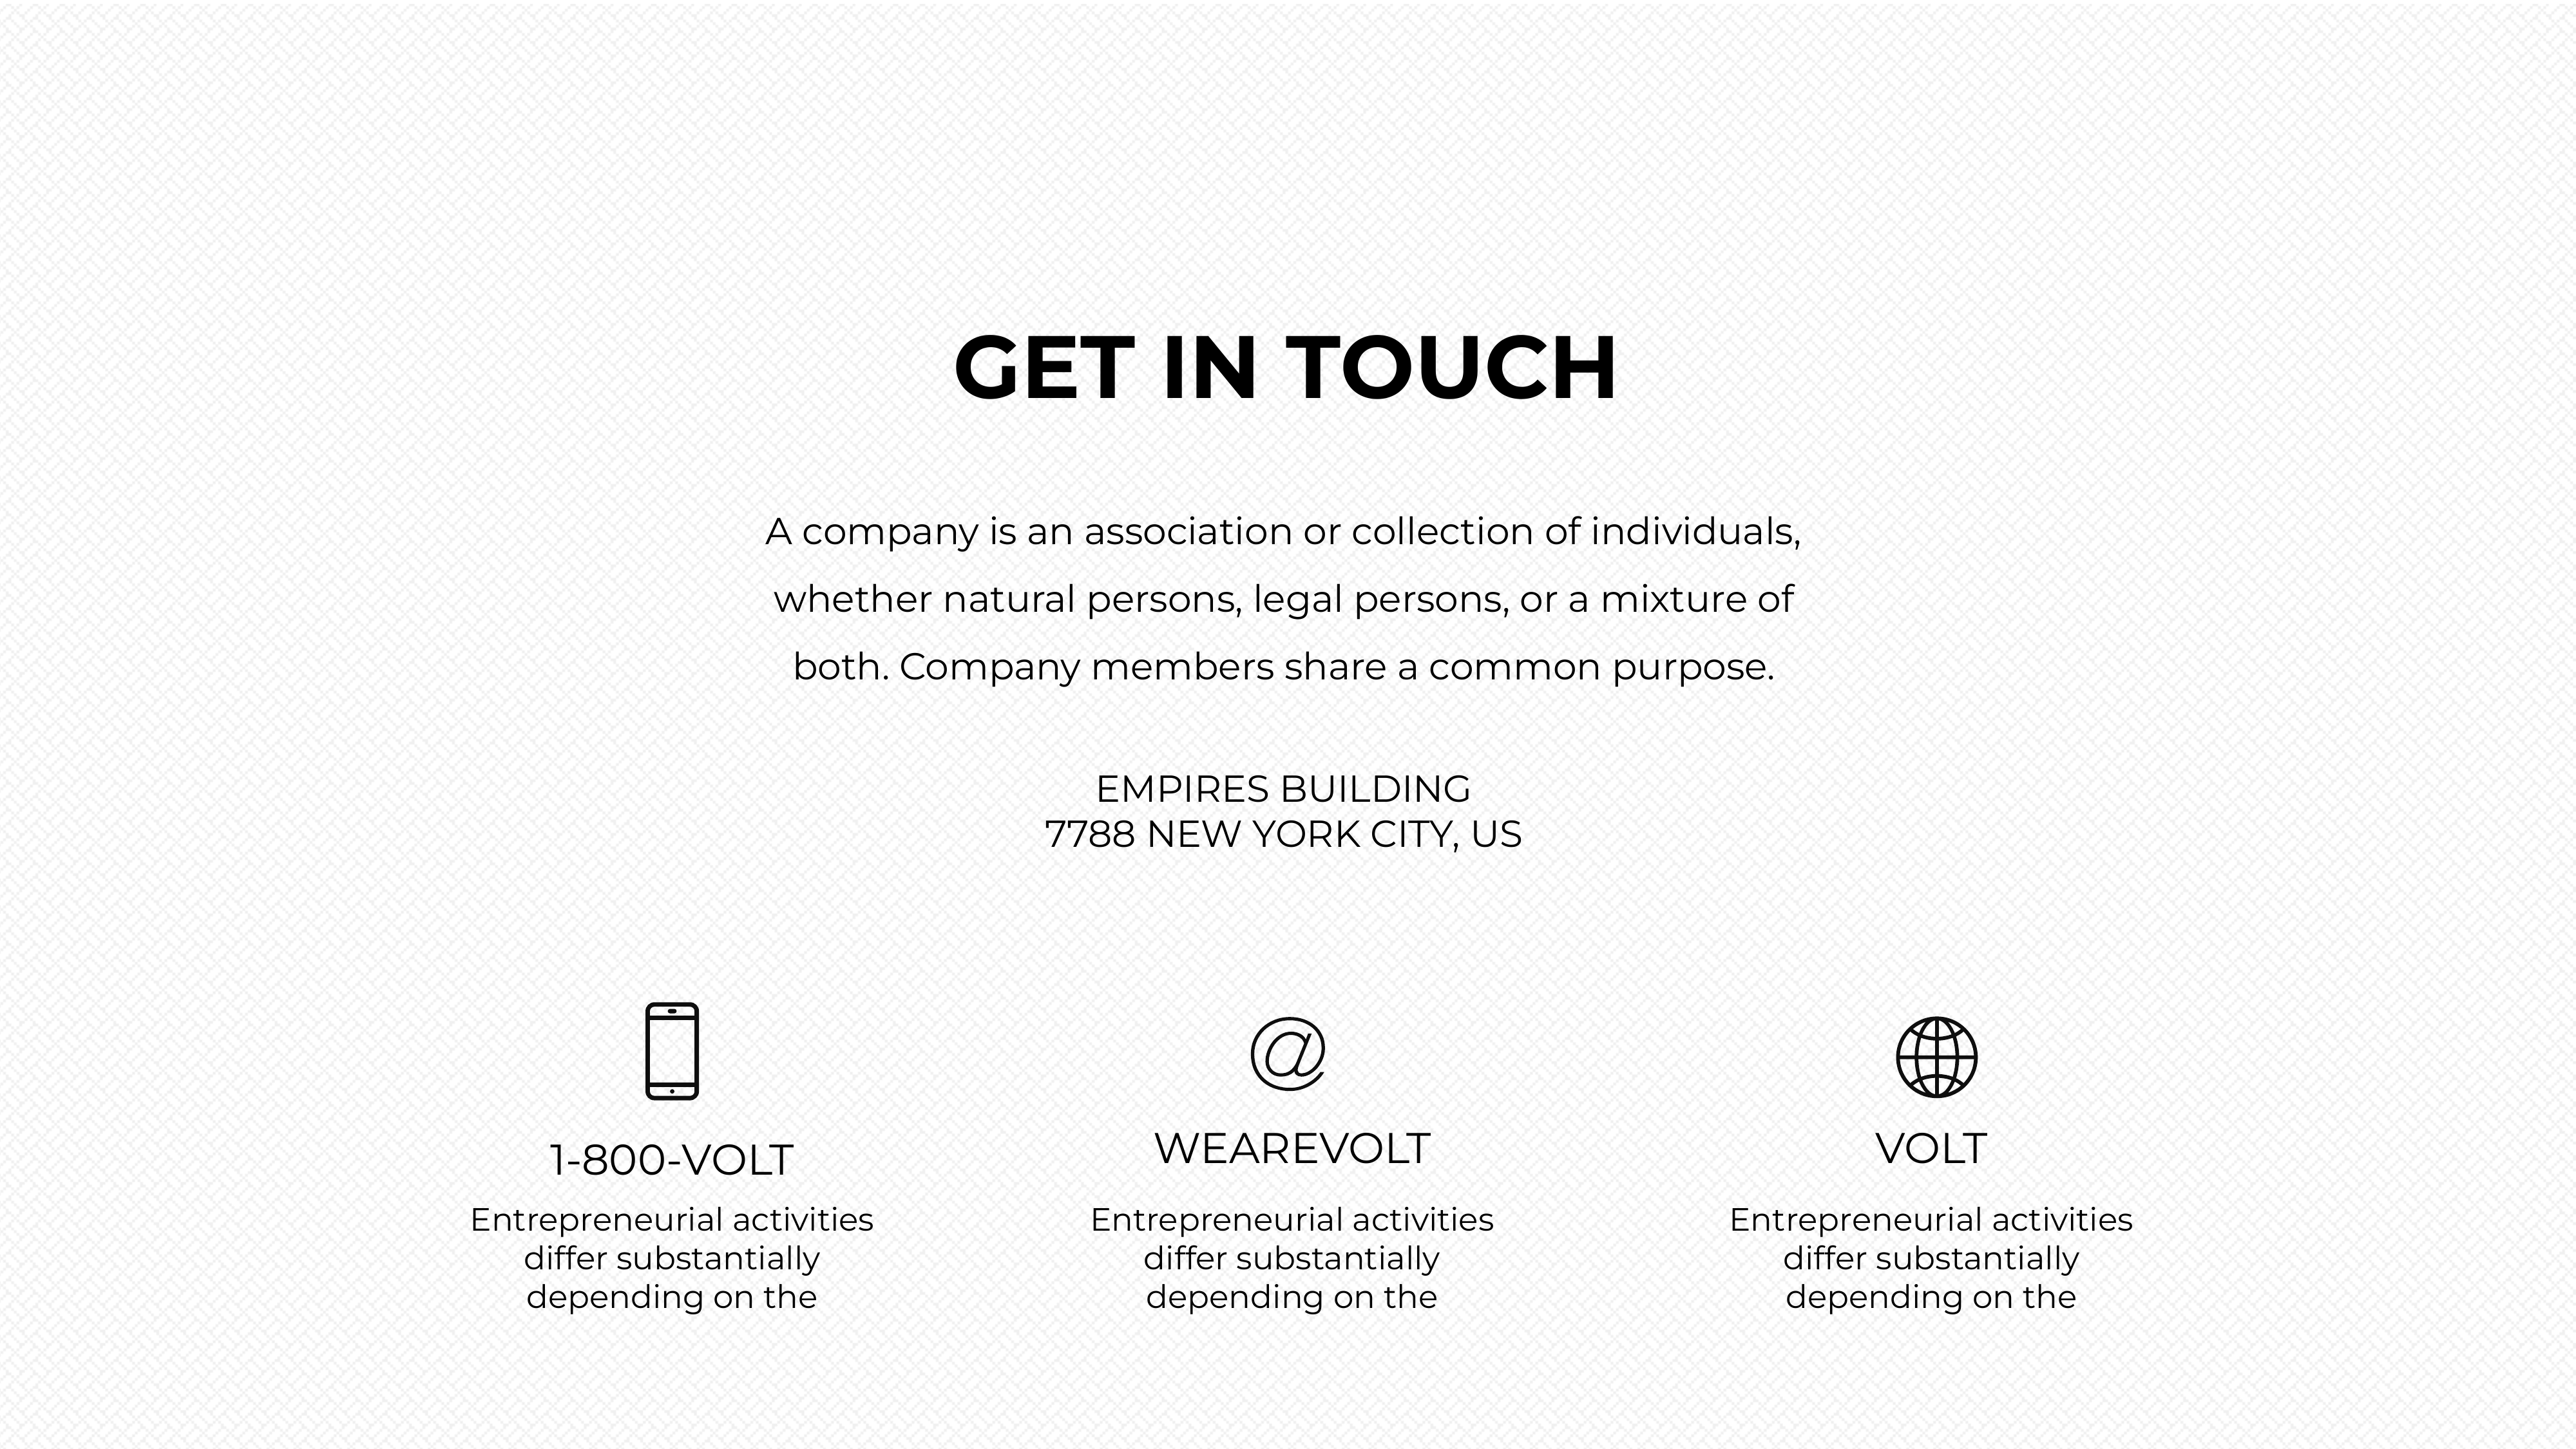

GET IN TOUCH
A company is an association or collection of individuals, whether natural persons, legal persons, or a mixture of both. Company members share a common purpose.

EMPIRES BUILDING
7788 NEW YORK CITY, US

WEAREVOLT
VOLT
1-800-VOLT
Entrepreneurial activities differ substantially depending on the
Entrepreneurial activities differ substantially depending on the
Entrepreneurial activities differ substantially depending on the